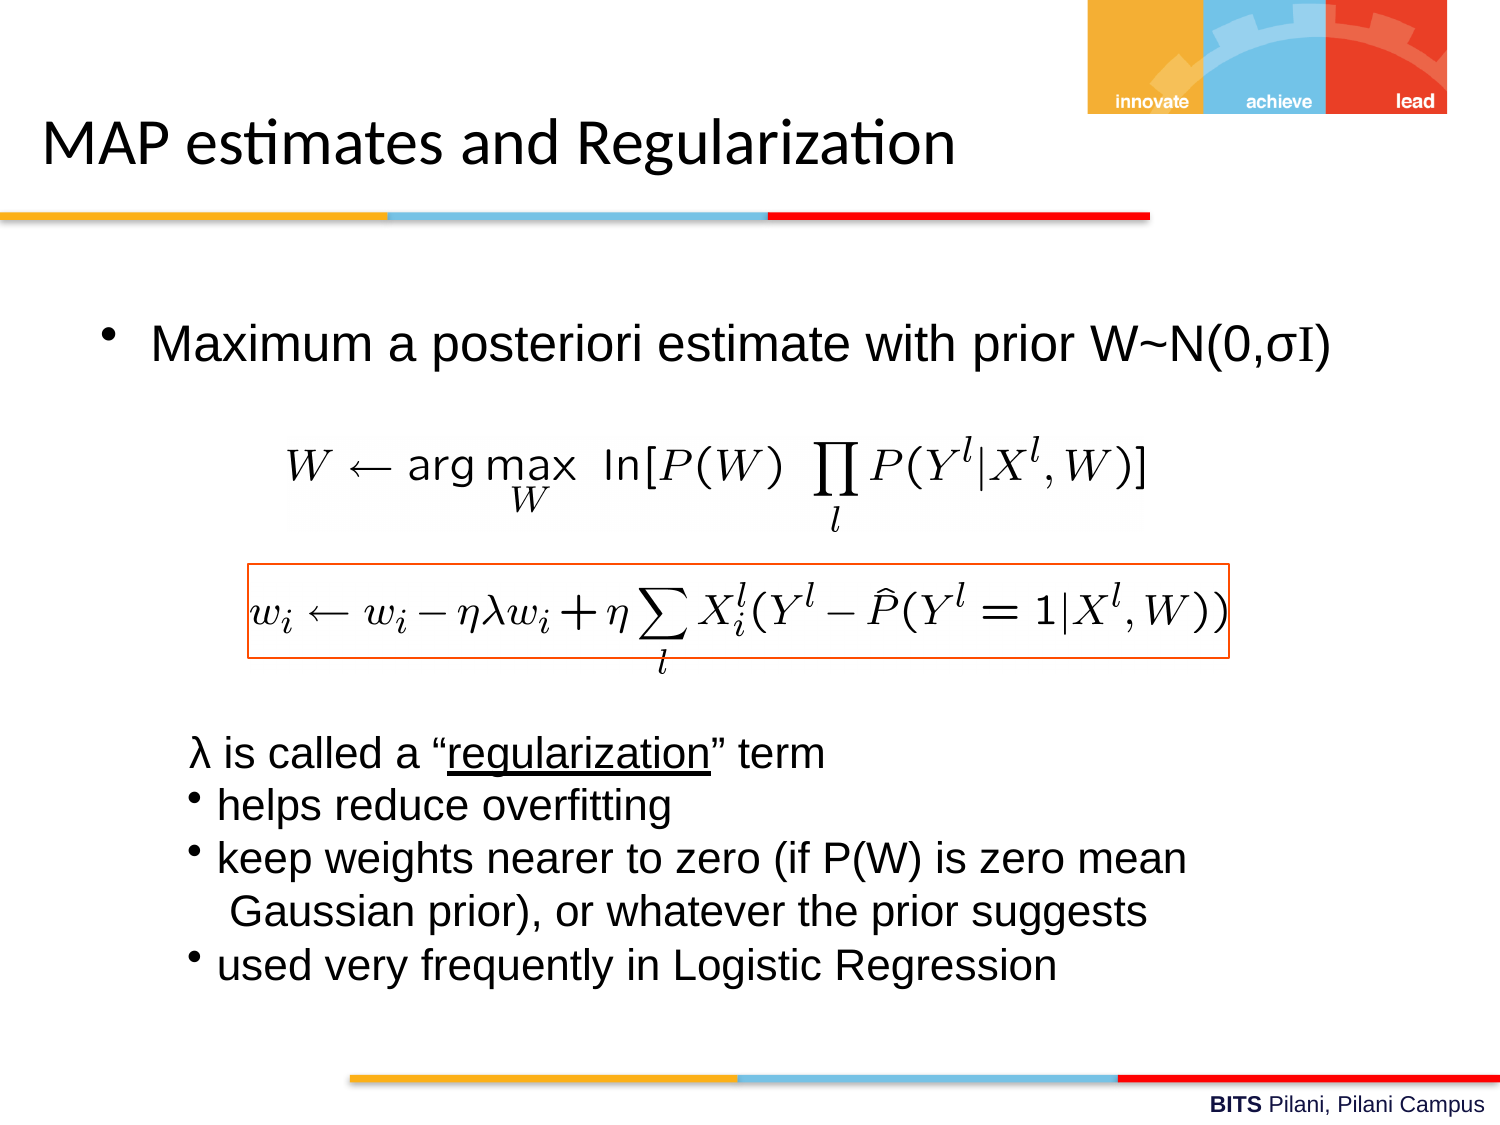

# MAP estimates and Regularization
Maximum a posteriori estimate with prior W~N(0,σI)

λ is called a “regularization” term
helps reduce overfitting
keep weights nearer to zero (if P(W) is zero mean  Gaussian prior), or whatever the prior suggests
used very frequently in Logistic Regression